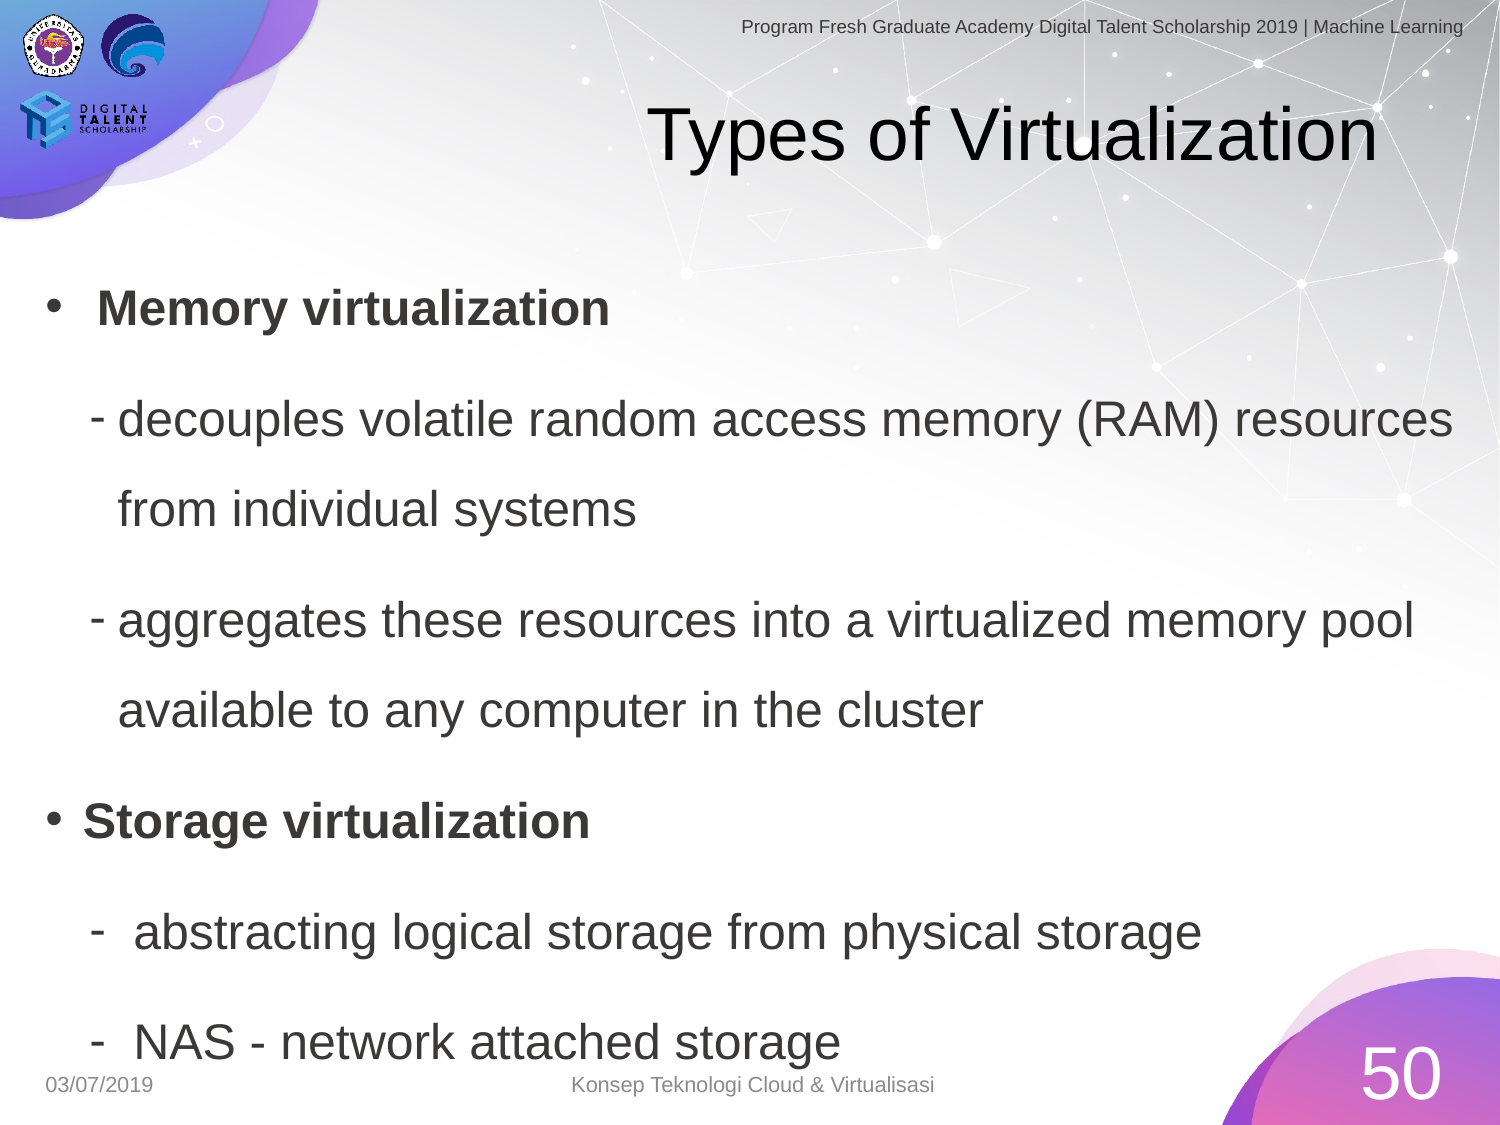

# Types of Virtualization
 Memory virtualization
decouples volatile random access memory (RAM) resources
from individual systems
aggregates these resources into a virtualized memory pool
available to any computer in the cluster
Storage virtualization
abstracting logical storage from physical storage
NAS - network attached storage
50
Konsep Teknologi Cloud & Virtualisasi
03/07/2019